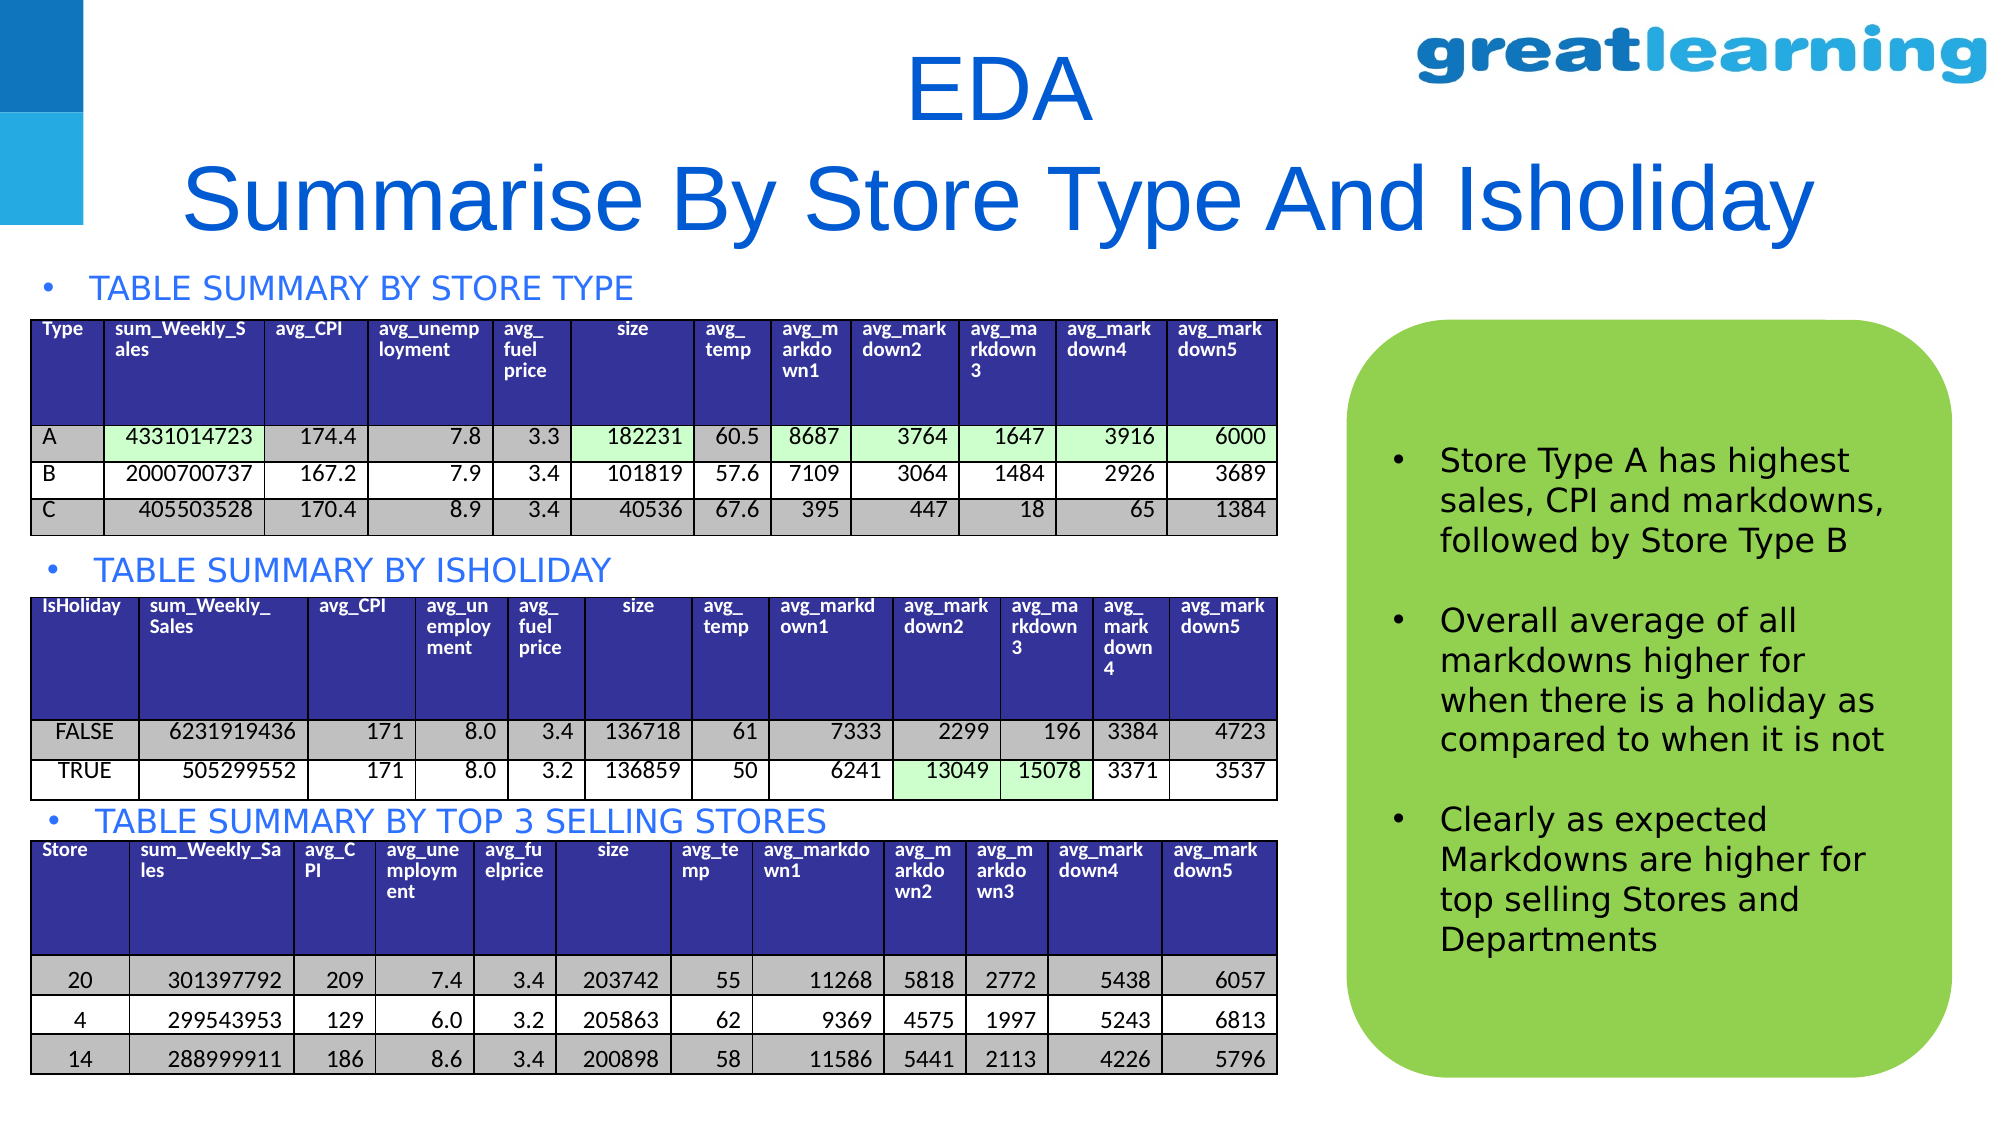

# EDA Summarise By Store Type And Isholiday

TABLE SUMMARY BY STORE TYPE
| Type | sum\_Weekly\_Sales | avg\_CPI | avg\_unemployment | avg\_ fuel price | size | avg\_ temp | avg\_markdown1 | avg\_markdown2 | avg\_markdown3 | avg\_markdown4 | avg\_markdown5 |
| --- | --- | --- | --- | --- | --- | --- | --- | --- | --- | --- | --- |
| A | 4331014723 | 174.4 | 7.8 | 3.3 | 182231 | 60.5 | 8687 | 3764 | 1647 | 3916 | 6000 |
| B | 2000700737 | 167.2 | 7.9 | 3.4 | 101819 | 57.6 | 7109 | 3064 | 1484 | 2926 | 3689 |
| C | 405503528 | 170.4 | 8.9 | 3.4 | 40536 | 67.6 | 395 | 447 | 18 | 65 | 1384 |
Store Type A has highest sales, CPI and markdowns, followed by Store Type B

Overall average of all markdowns higher for when there is a holiday as compared to when it is not

Clearly as expected Markdowns are higher for top selling Stores and Departments
TABLE SUMMARY BY ISHOLIDAY
| IsHoliday | sum\_Weekly\_ Sales | avg\_CPI | avg\_unemployment | avg\_ fuel price | size | avg\_ temp | avg\_markdown1 | avg\_markdown2 | avg\_markdown3 | avg\_markdown4 | avg\_markdown5 |
| --- | --- | --- | --- | --- | --- | --- | --- | --- | --- | --- | --- |
| FALSE | 6231919436 | 171 | 8.0 | 3.4 | 136718 | 61 | 7333 | 2299 | 196 | 3384 | 4723 |
| TRUE | 505299552 | 171 | 8.0 | 3.2 | 136859 | 50 | 6241 | 13049 | 15078 | 3371 | 3537 |
TABLE SUMMARY BY TOP 3 SELLING STORES
| Store | sum\_Weekly\_Sales | avg\_CPI | avg\_unemployment | avg\_fuelprice | size | avg\_temp | avg\_markdown1 | avg\_markdown2 | avg\_markdown3 | avg\_markdown4 | avg\_markdown5 |
| --- | --- | --- | --- | --- | --- | --- | --- | --- | --- | --- | --- |
| 20 | 301397792 | 209 | 7.4 | 3.4 | 203742 | 55 | 11268 | 5818 | 2772 | 5438 | 6057 |
| 4 | 299543953 | 129 | 6.0 | 3.2 | 205863 | 62 | 9369 | 4575 | 1997 | 5243 | 6813 |
| 14 | 288999911 | 186 | 8.6 | 3.4 | 200898 | 58 | 11586 | 5441 | 2113 | 4226 | 5796 |